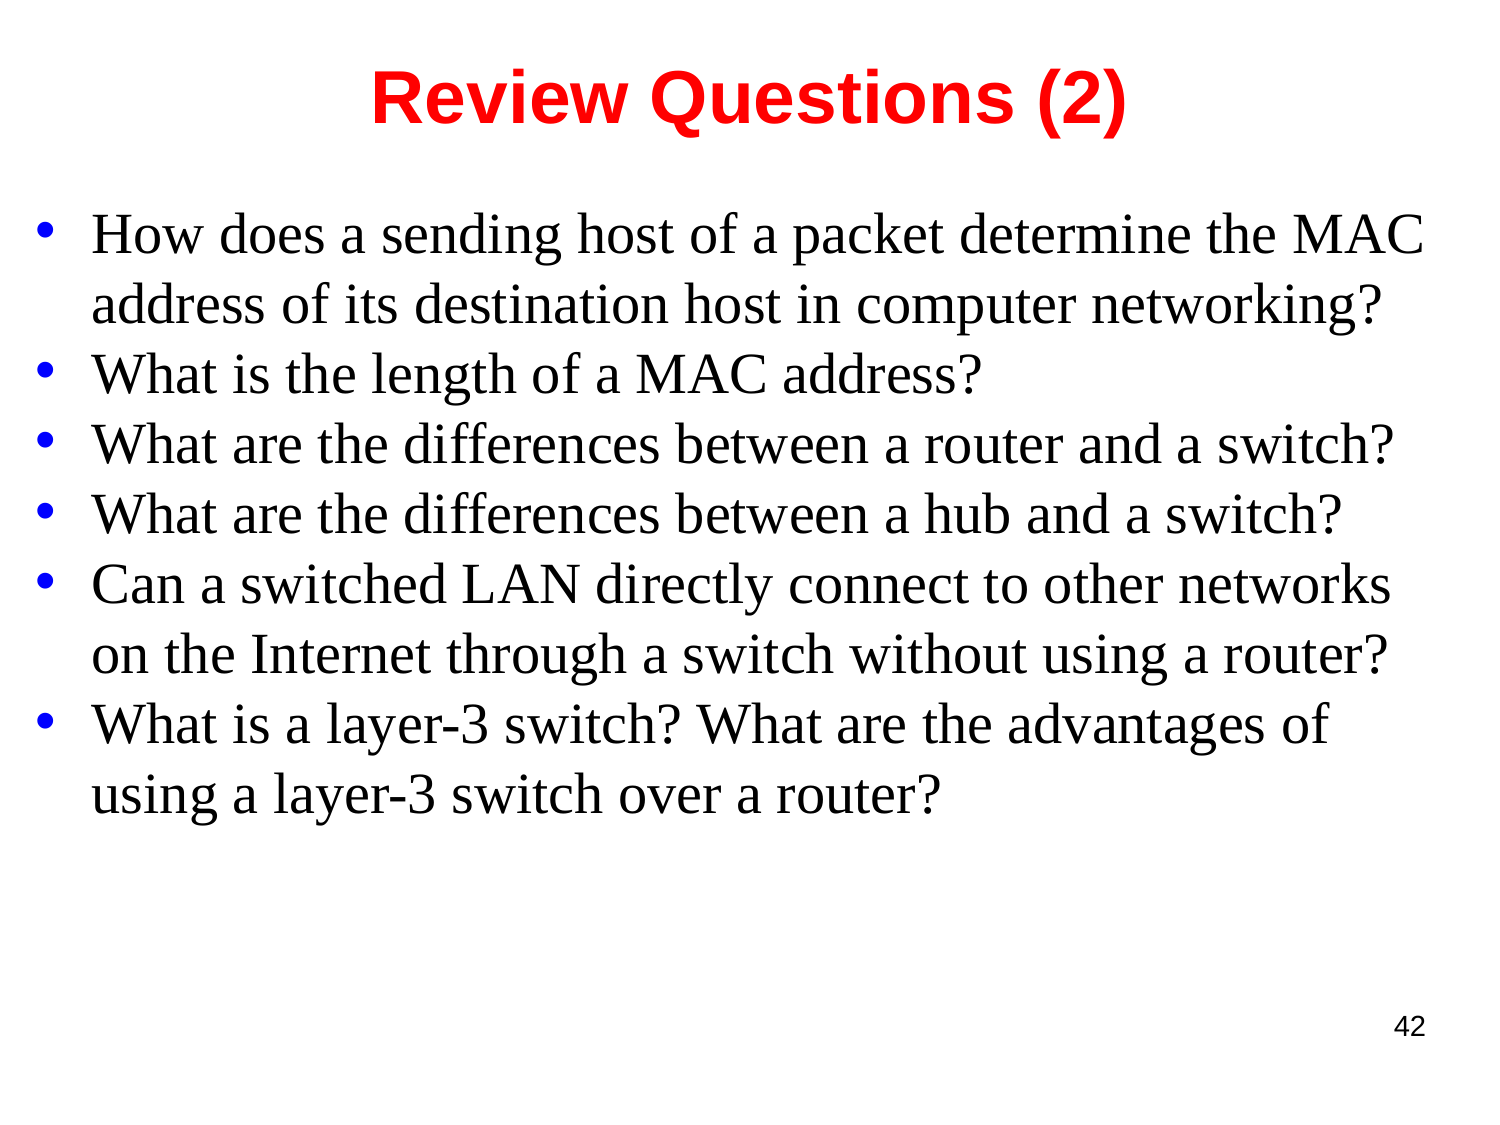

# Review Questions (2)
How does a sending host of a packet determine the MAC address of its destination host in computer networking?
What is the length of a MAC address?
What are the differences between a router and a switch?
What are the differences between a hub and a switch?
Can a switched LAN directly connect to other networks on the Internet through a switch without using a router?
What is a layer-3 switch? What are the advantages of using a layer-3 switch over a router?
42